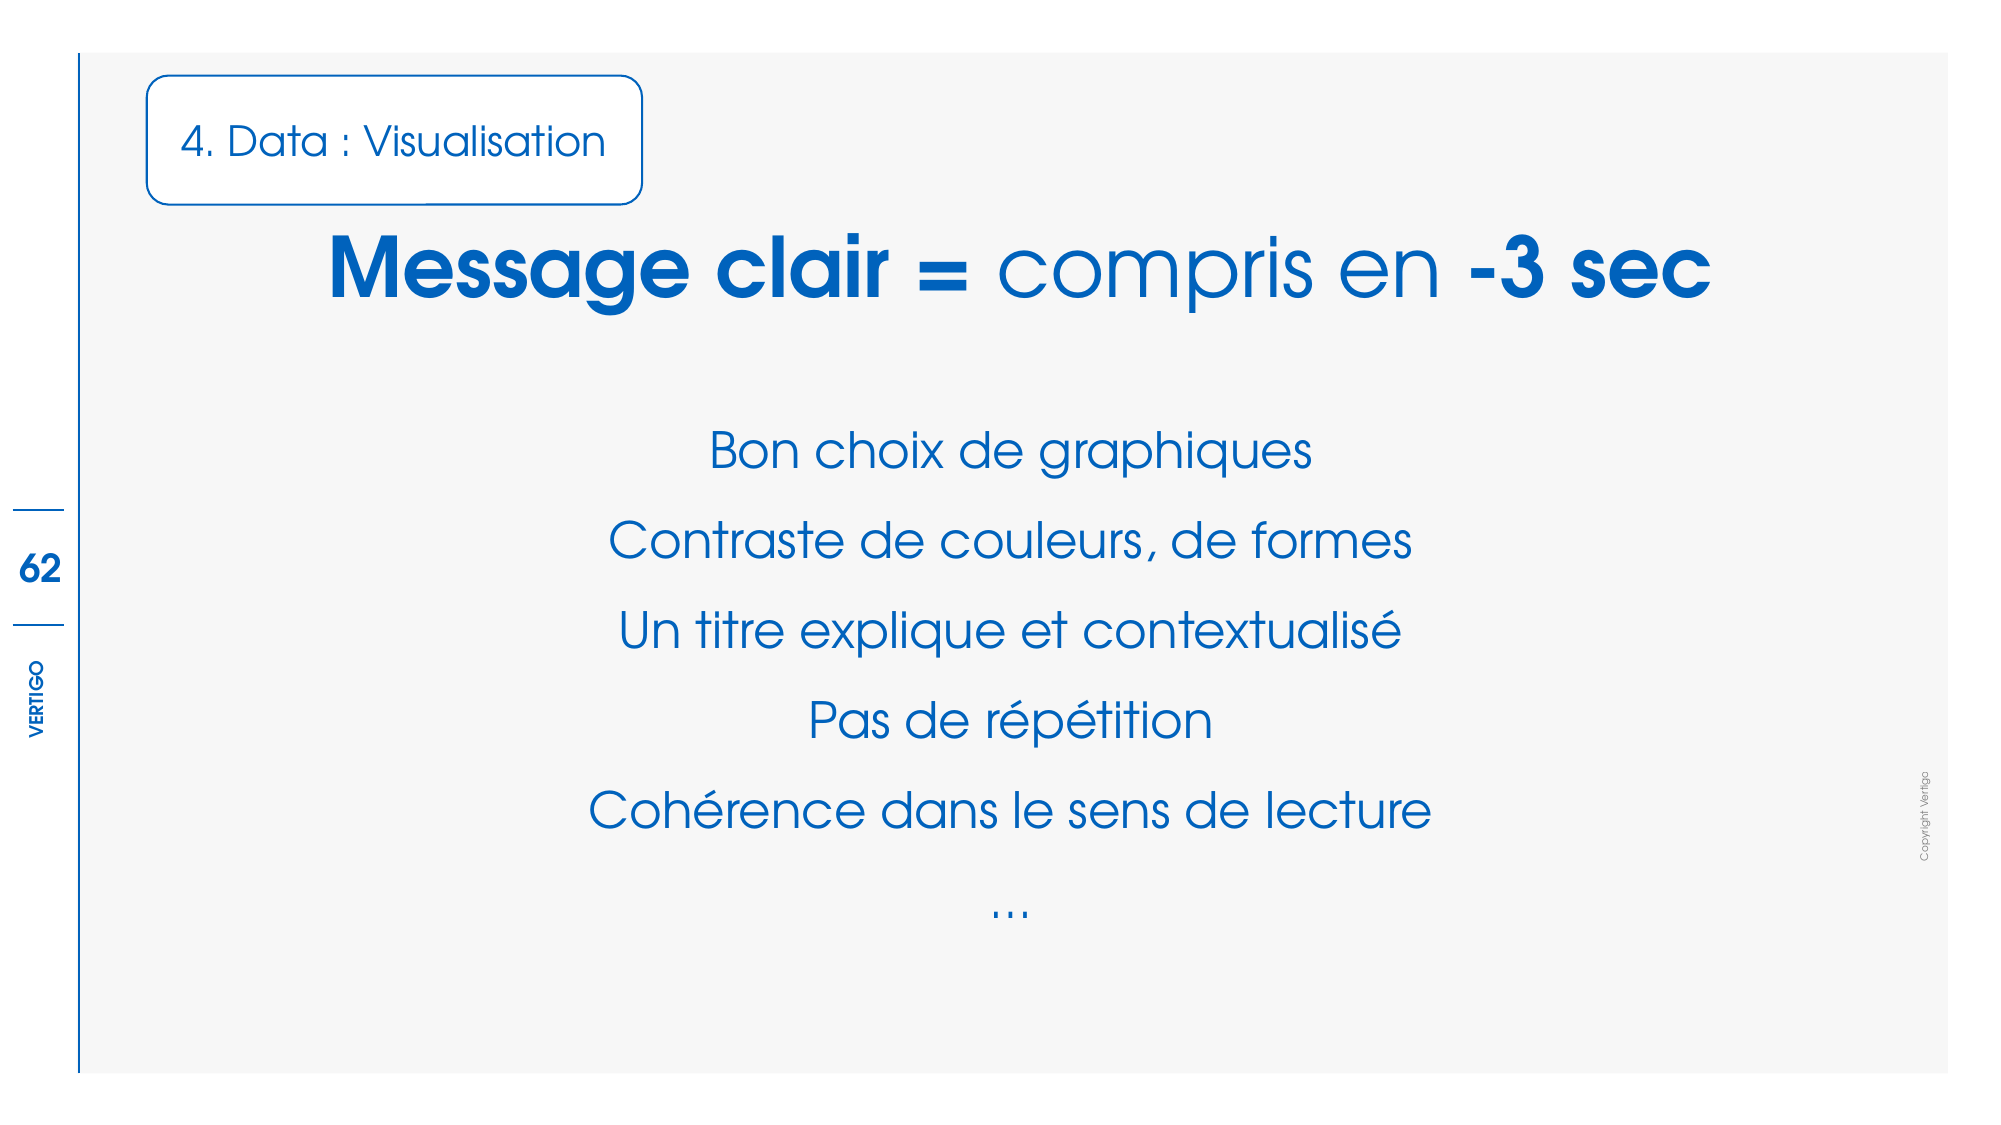

4. Data : Visualisation
Message clair = compris en -3 sec
Bon choix de graphiques
Contraste de couleurs, de formes
Un titre explique et contextualisé
Pas de répétition
Cohérence dans le sens de lecture
…